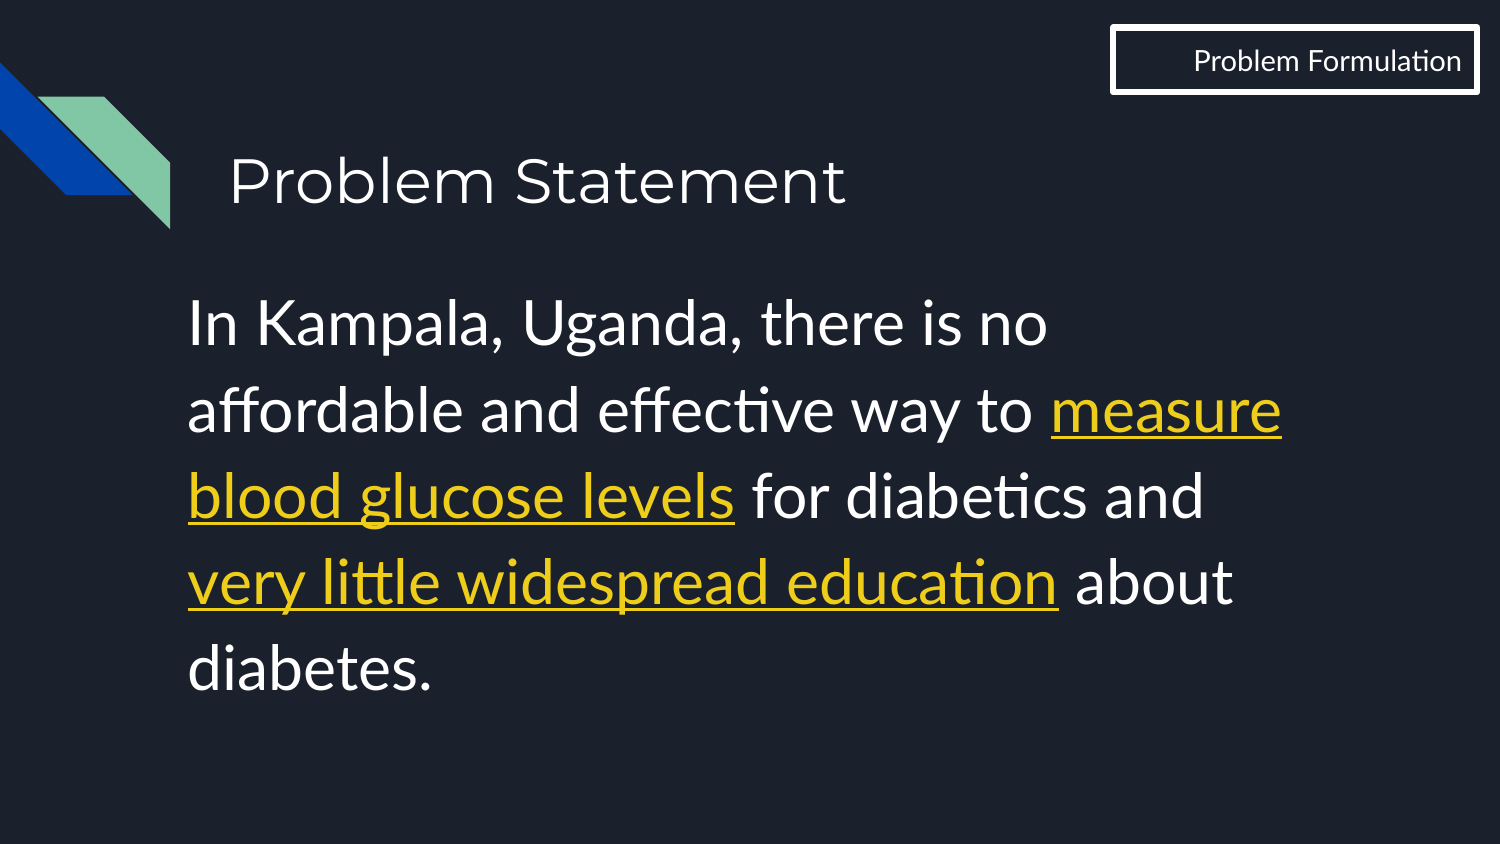

Problem Formulation
# Problem Statement
In Kampala, Uganda, there is no affordable and effective way to measure blood glucose levels for diabetics and very little widespread education about diabetes.